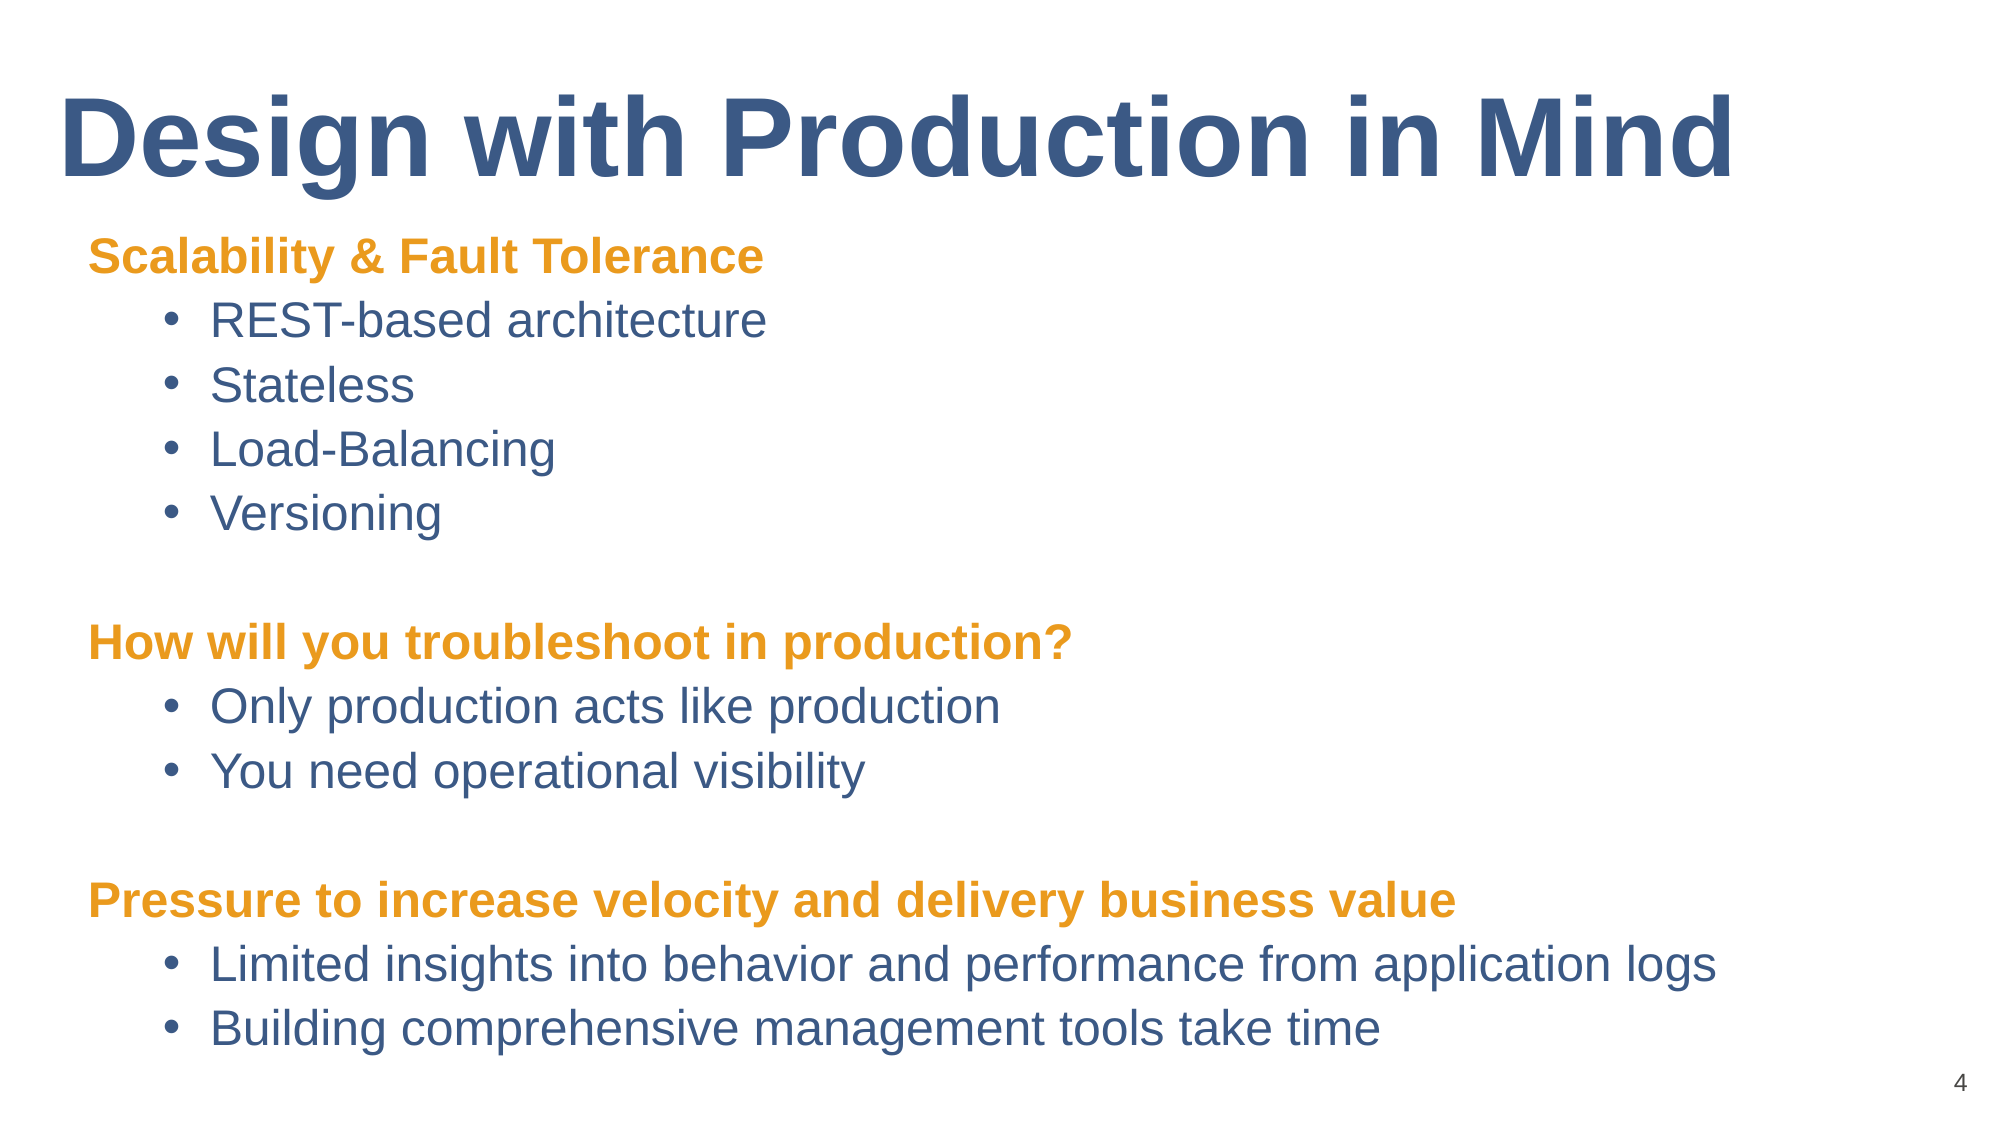

# Design with Production in Mind
Scalability & Fault Tolerance
REST-based architecture
Stateless
Load-Balancing
Versioning
How will you troubleshoot in production?
Only production acts like production
You need operational visibility
Pressure to increase velocity and delivery business value
Limited insights into behavior and performance from application logs
Building comprehensive management tools take time
4